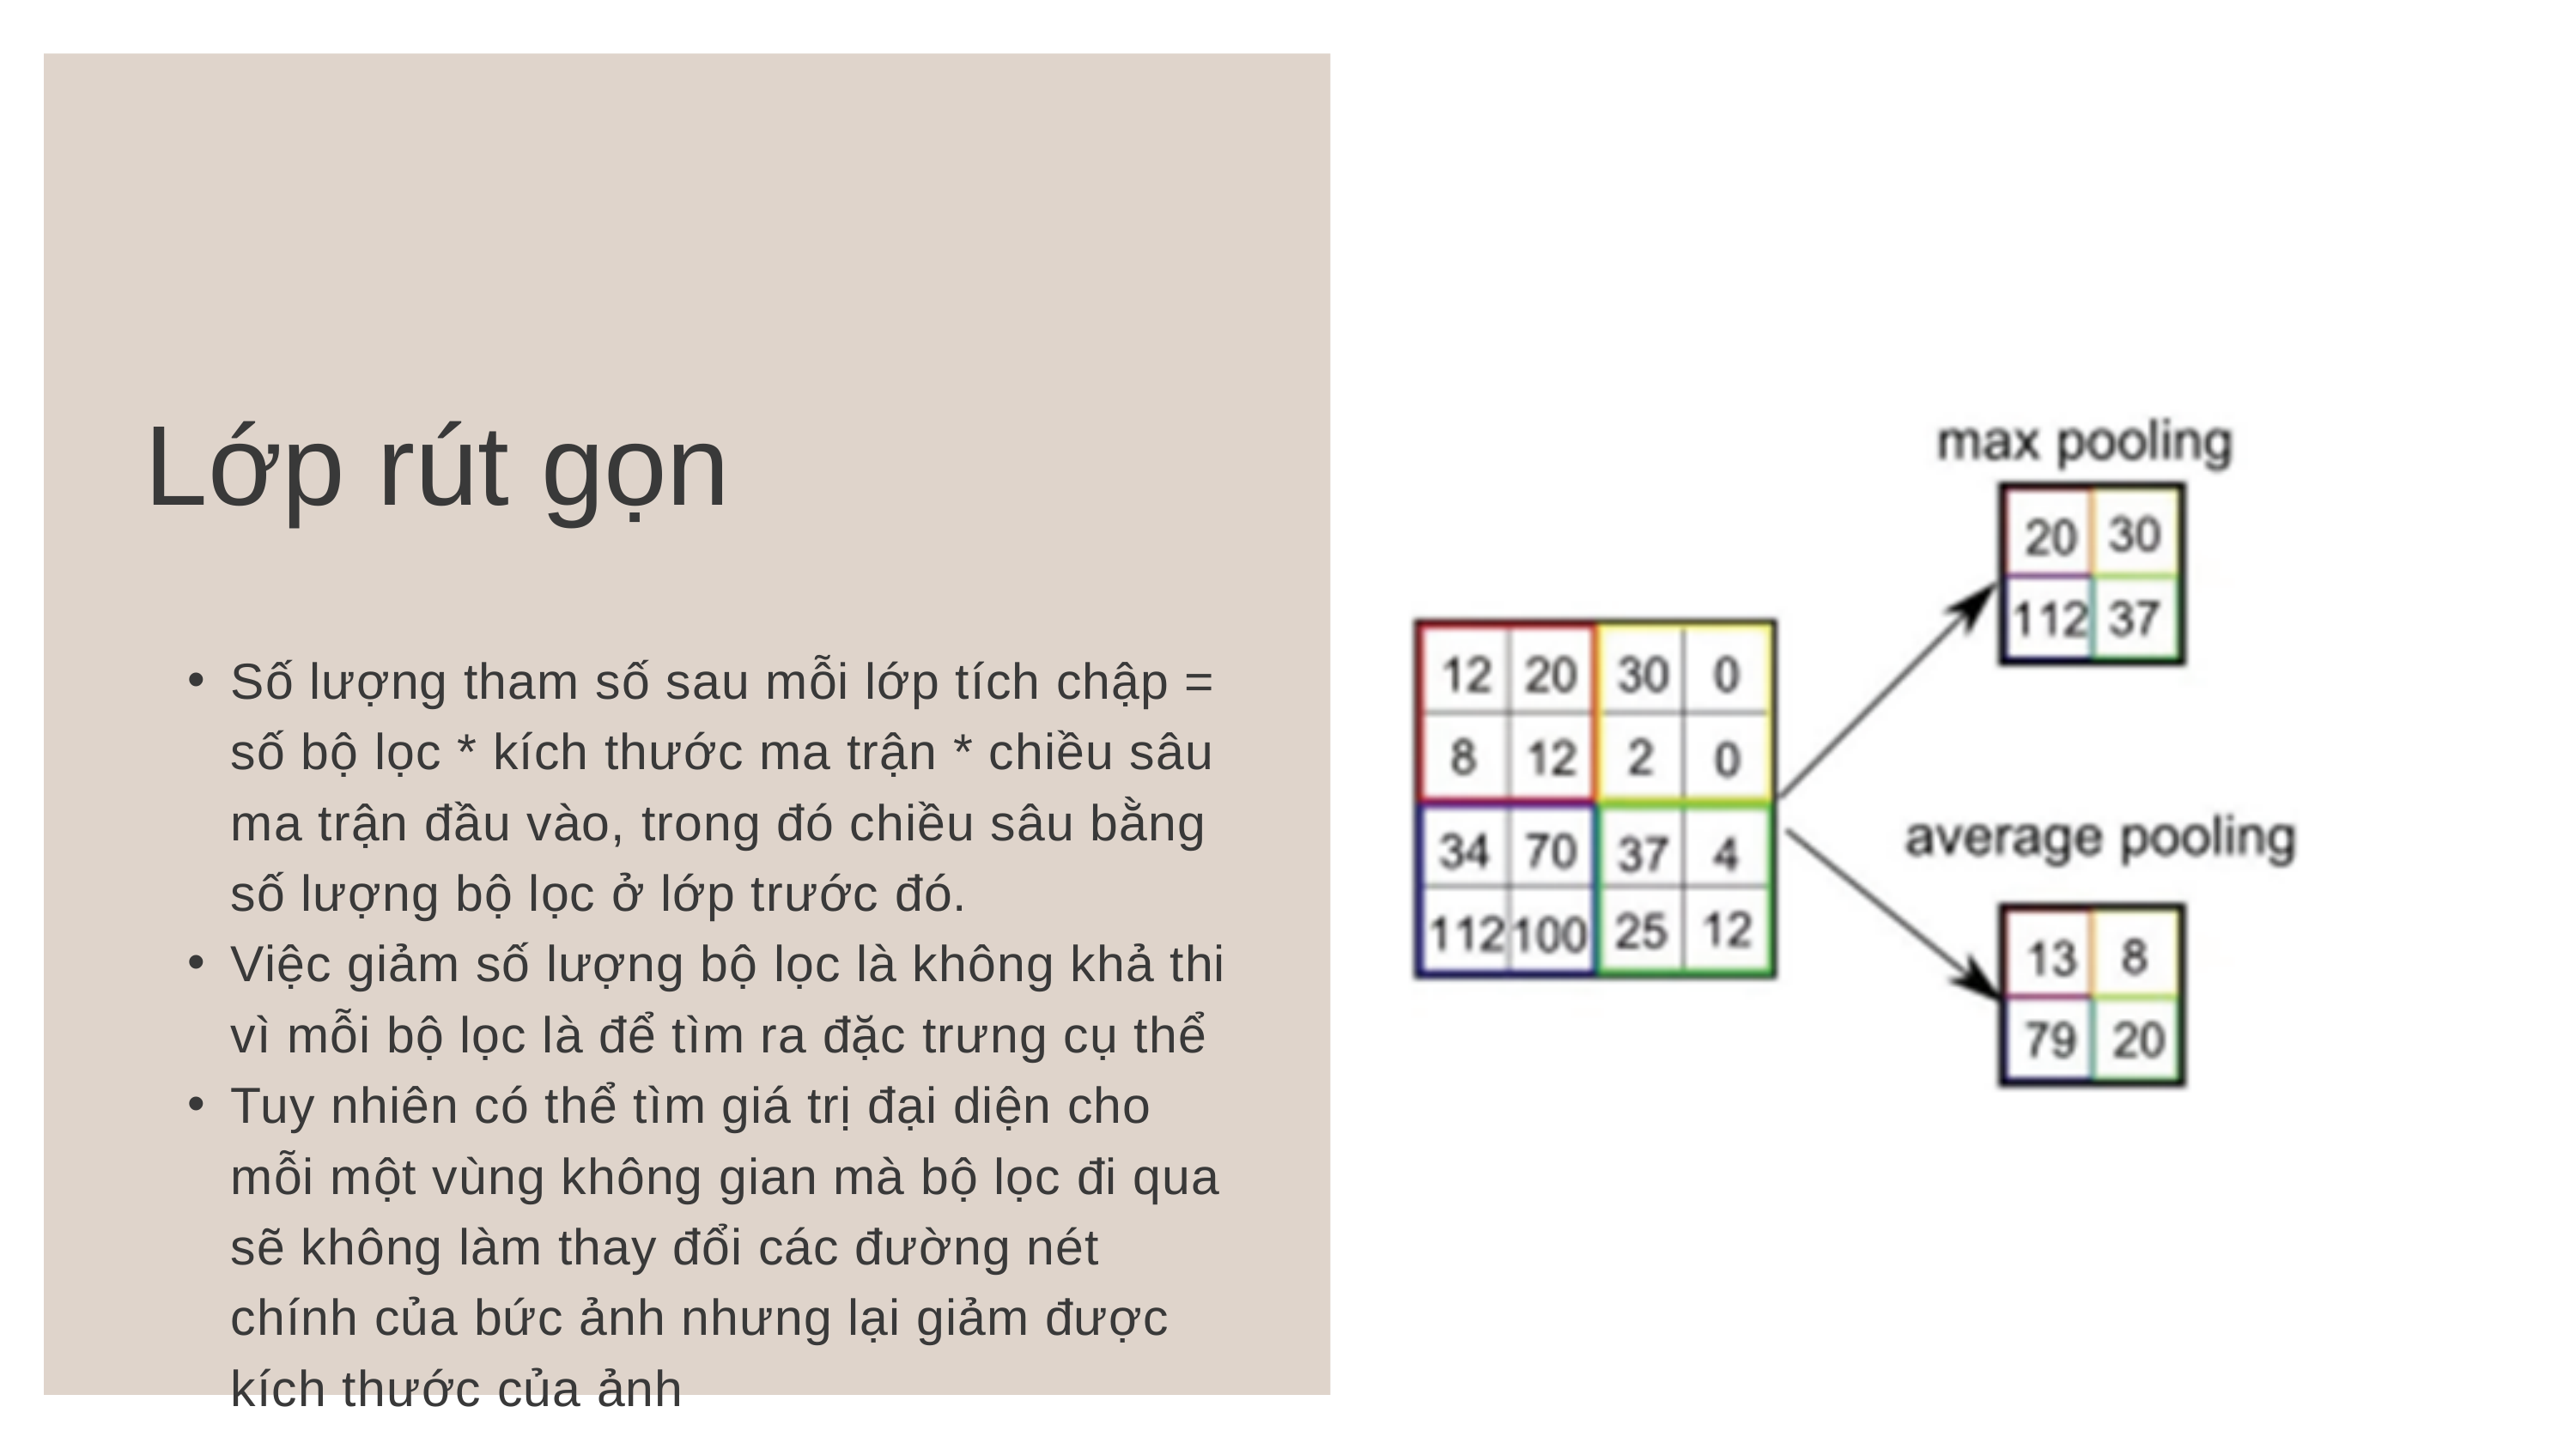

Lớp rút gọn
Số lượng tham số sau mỗi lớp tích chập = số bộ lọc * kích thước ma trận * chiều sâu ma trận đầu vào, trong đó chiều sâu bằng số lượng bộ lọc ở lớp trước đó.
Việc giảm số lượng bộ lọc là không khả thi vì mỗi bộ lọc là để tìm ra đặc trưng cụ thể
Tuy nhiên có thể tìm giá trị đại diện cho mỗi một vùng không gian mà bộ lọc đi qua sẽ không làm thay đổi các đường nét chính của bức ảnh nhưng lại giảm được kích thước của ảnh